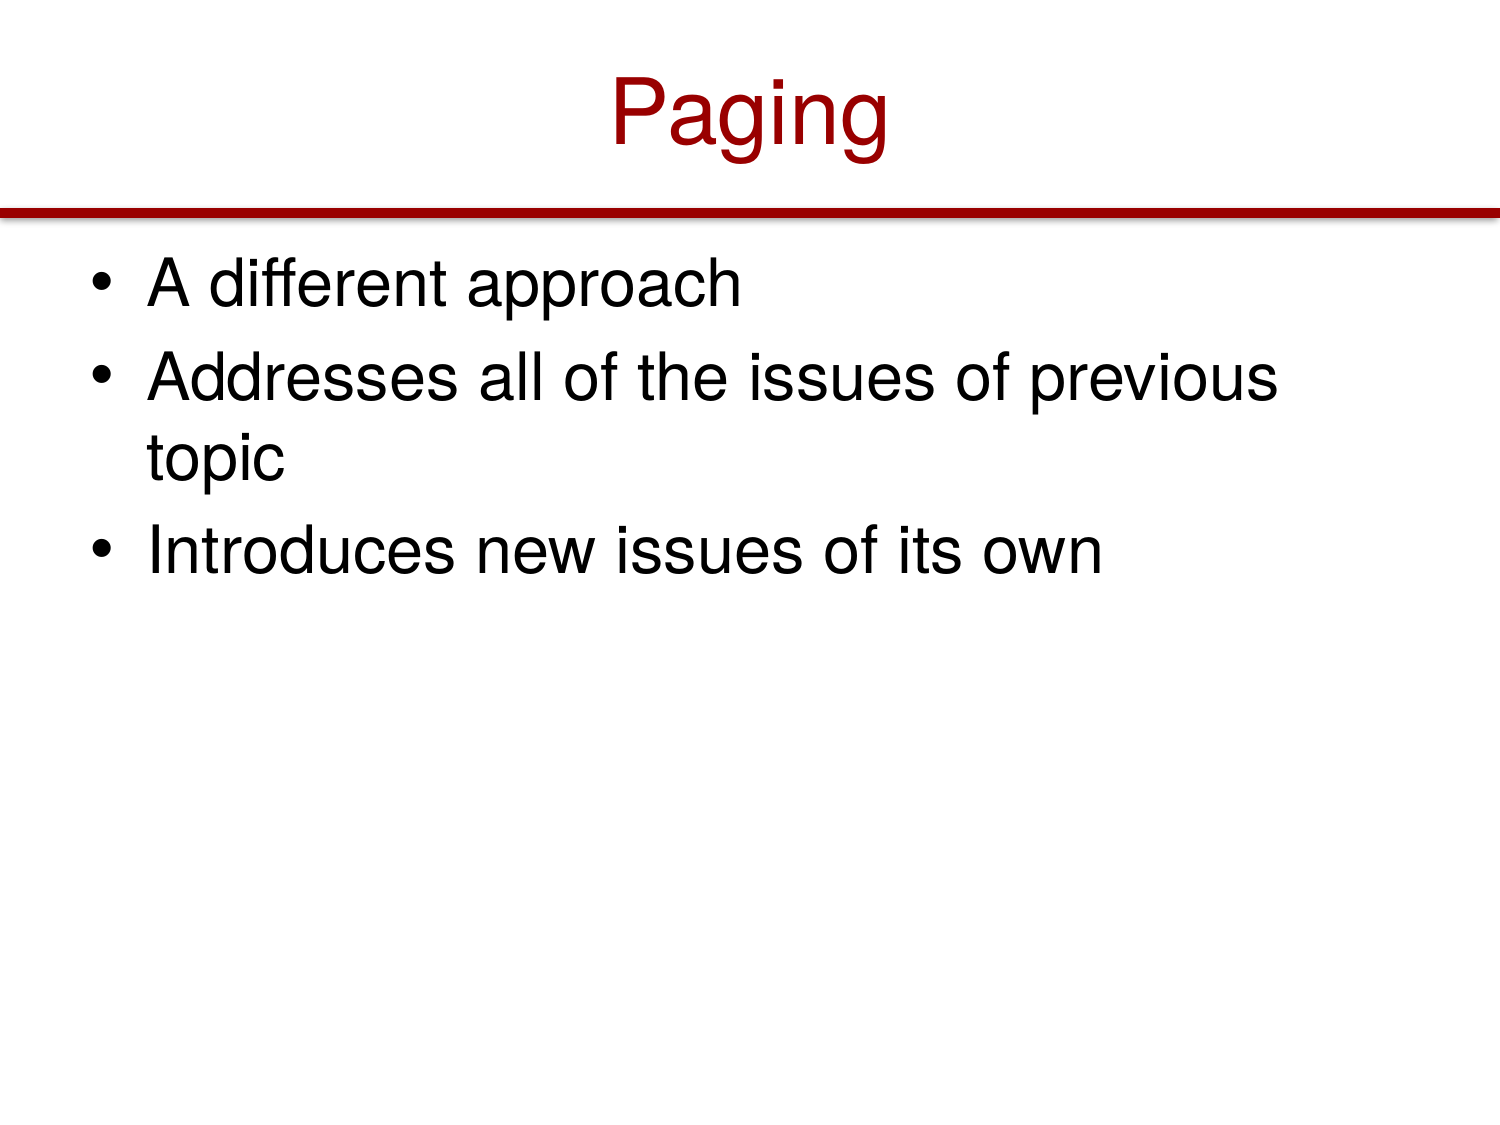

# Paging
A different approach
Addresses all of the issues of previous topic
Introduces new issues of its own